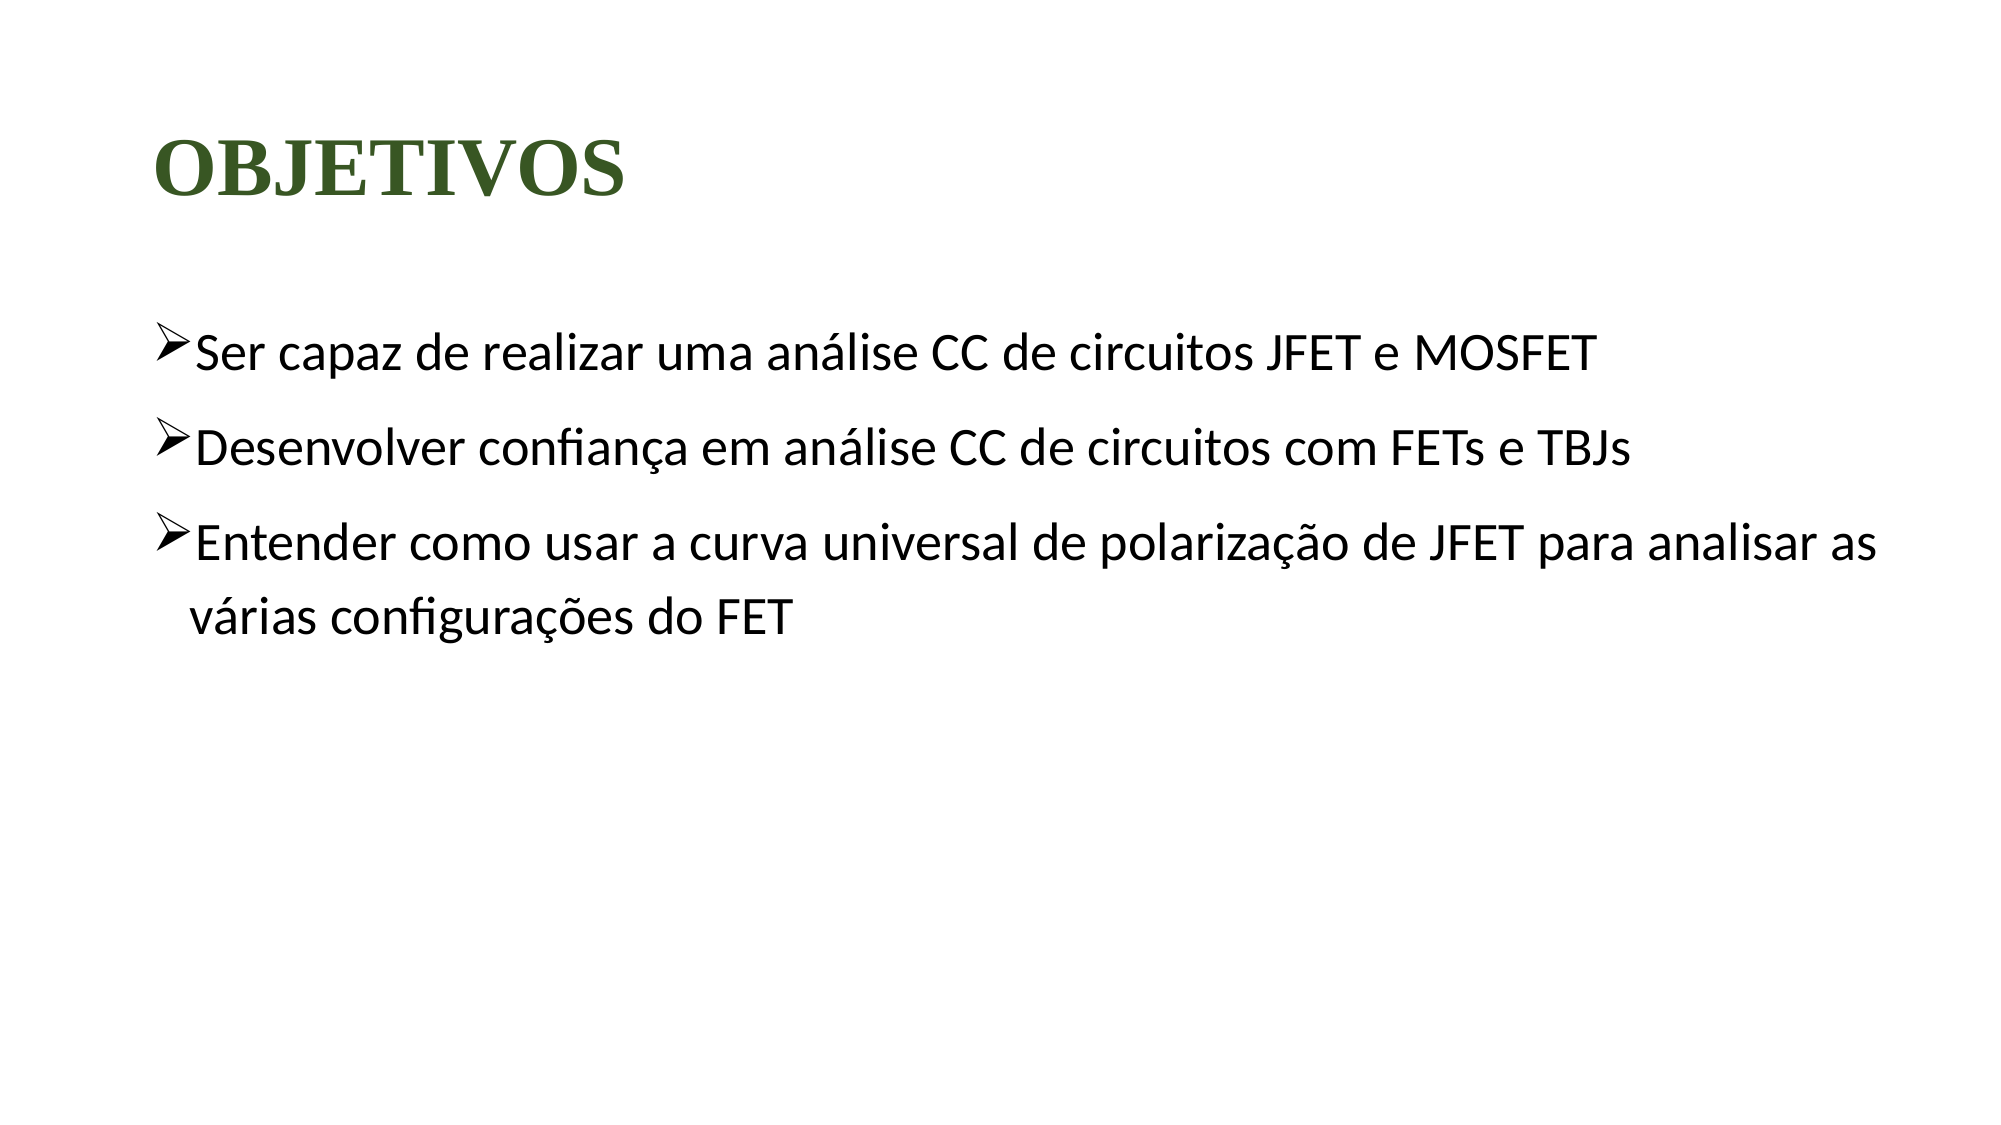

# objetivos
Ser capaz de realizar uma análise CC de circuitos JFET e MOSFET
Desenvolver confiança em análise CC de circuitos com FETs e TBJs
Entender como usar a curva universal de polarização de JFET para analisar as várias configurações do FET